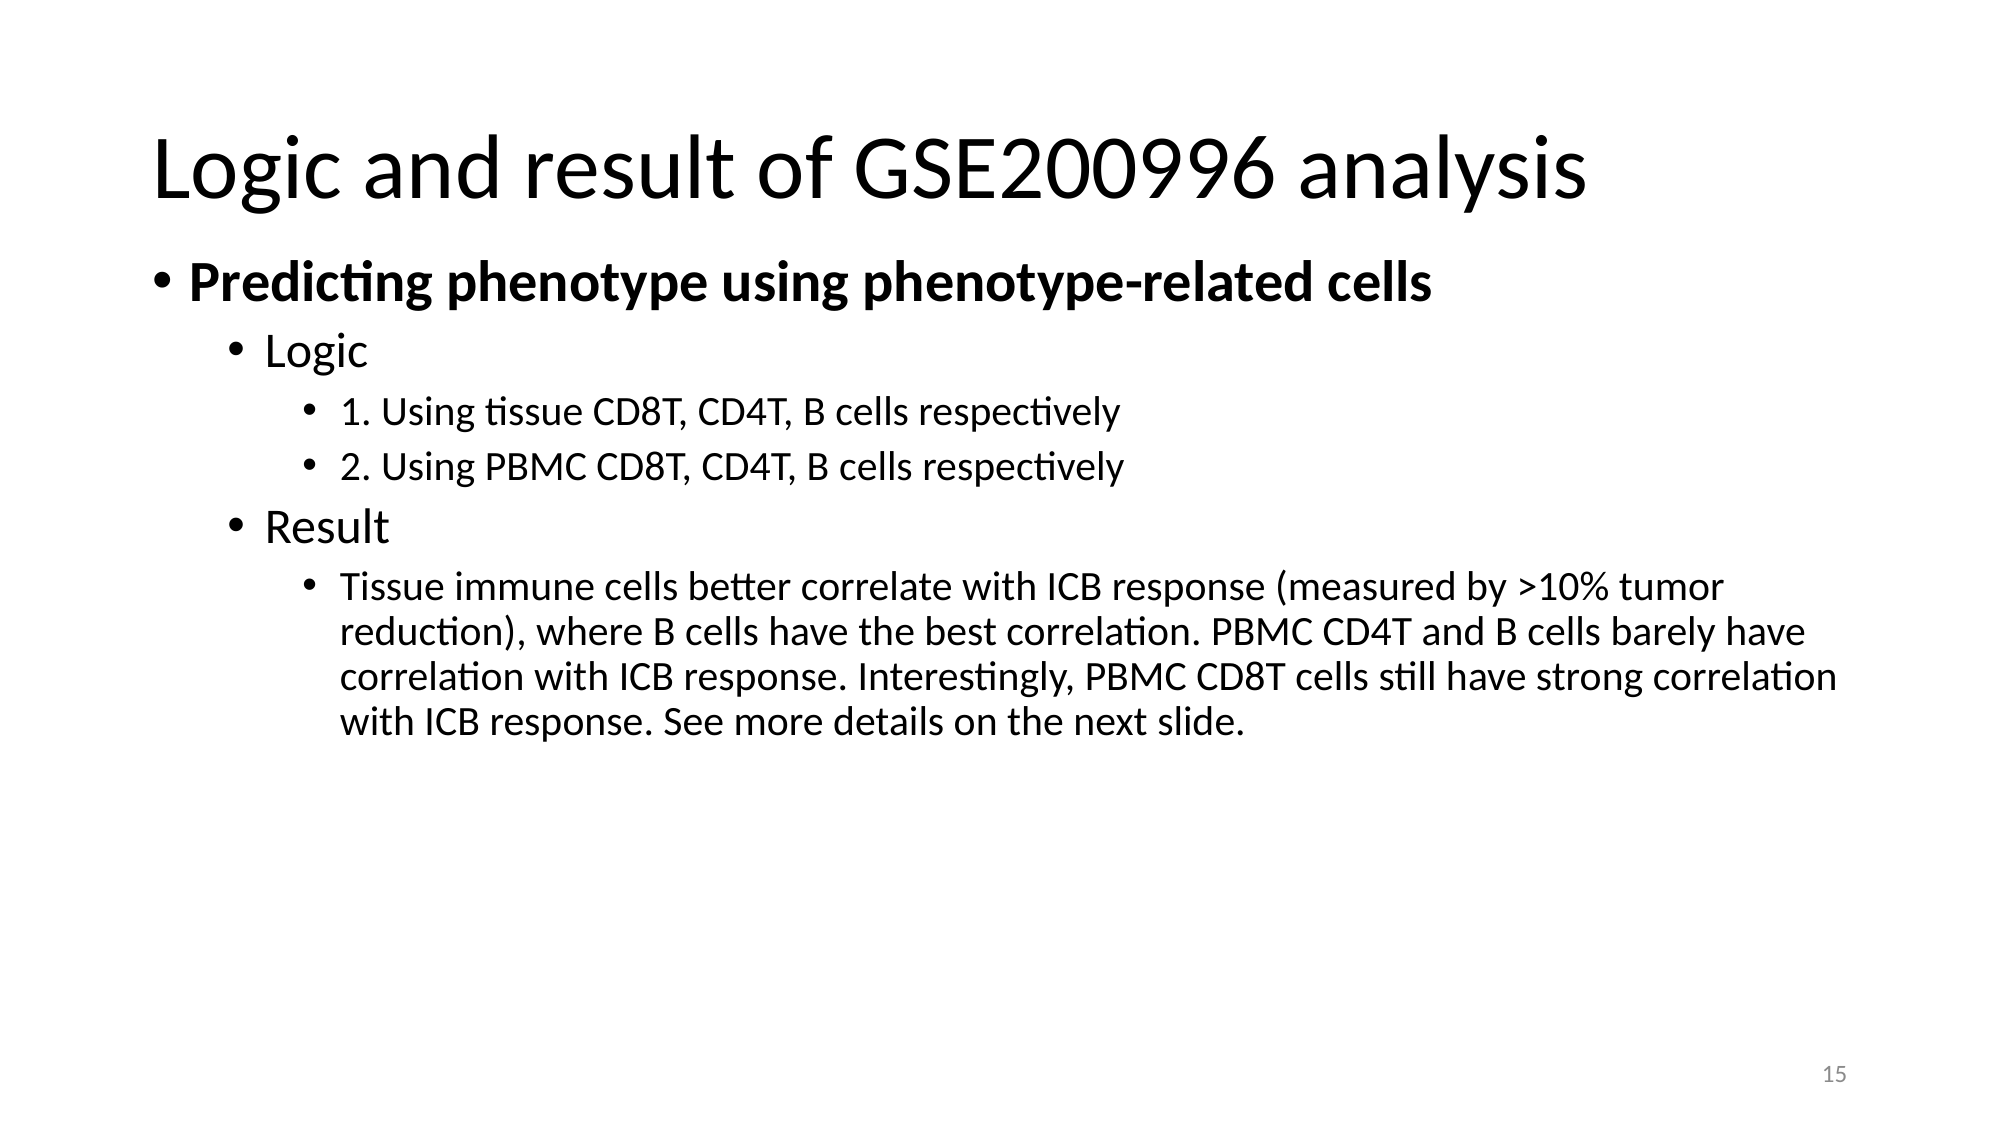

# Logic and result of GSE200996 analysis
Predicting phenotype using phenotype-related cells
Logic
1. Using tissue CD8T, CD4T, B cells respectively
2. Using PBMC CD8T, CD4T, B cells respectively
Result
Tissue immune cells better correlate with ICB response (measured by >10% tumor reduction), where B cells have the best correlation. PBMC CD4T and B cells barely have correlation with ICB response. Interestingly, PBMC CD8T cells still have strong correlation with ICB response. See more details on the next slide.

15